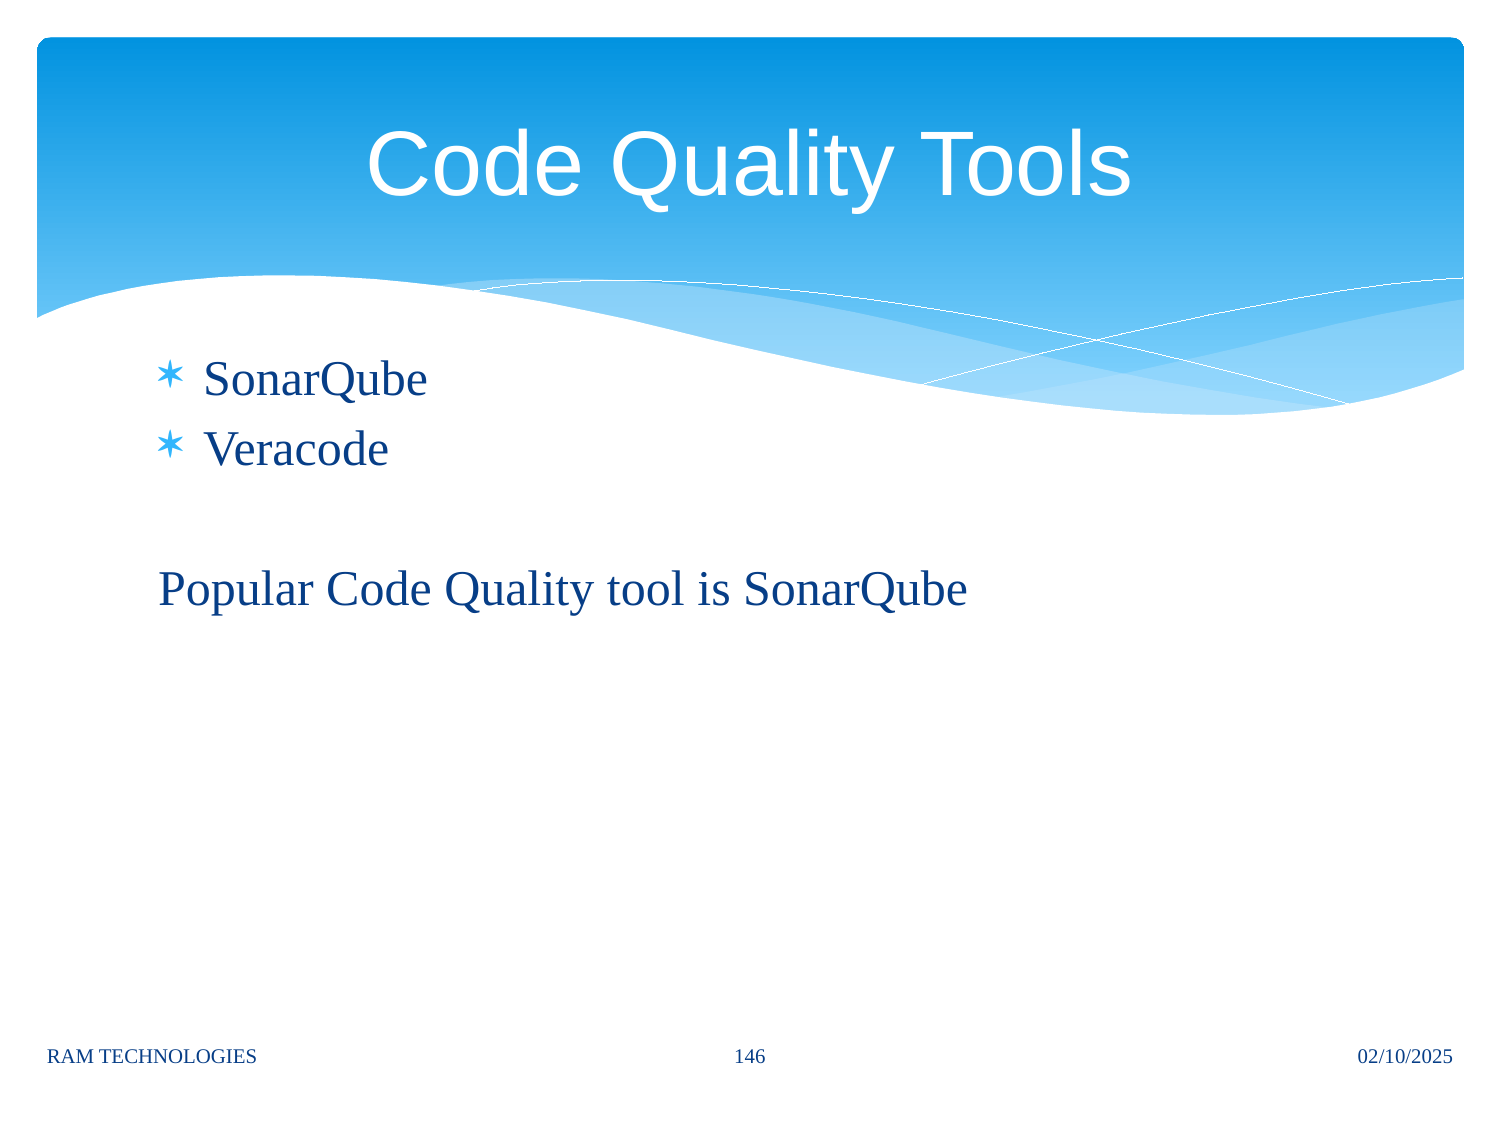

# Code Quality Tools
SonarQube
Veracode

Popular Code Quality tool is SonarQube

146
RAM TECHNOLOGIES
02/10/2025